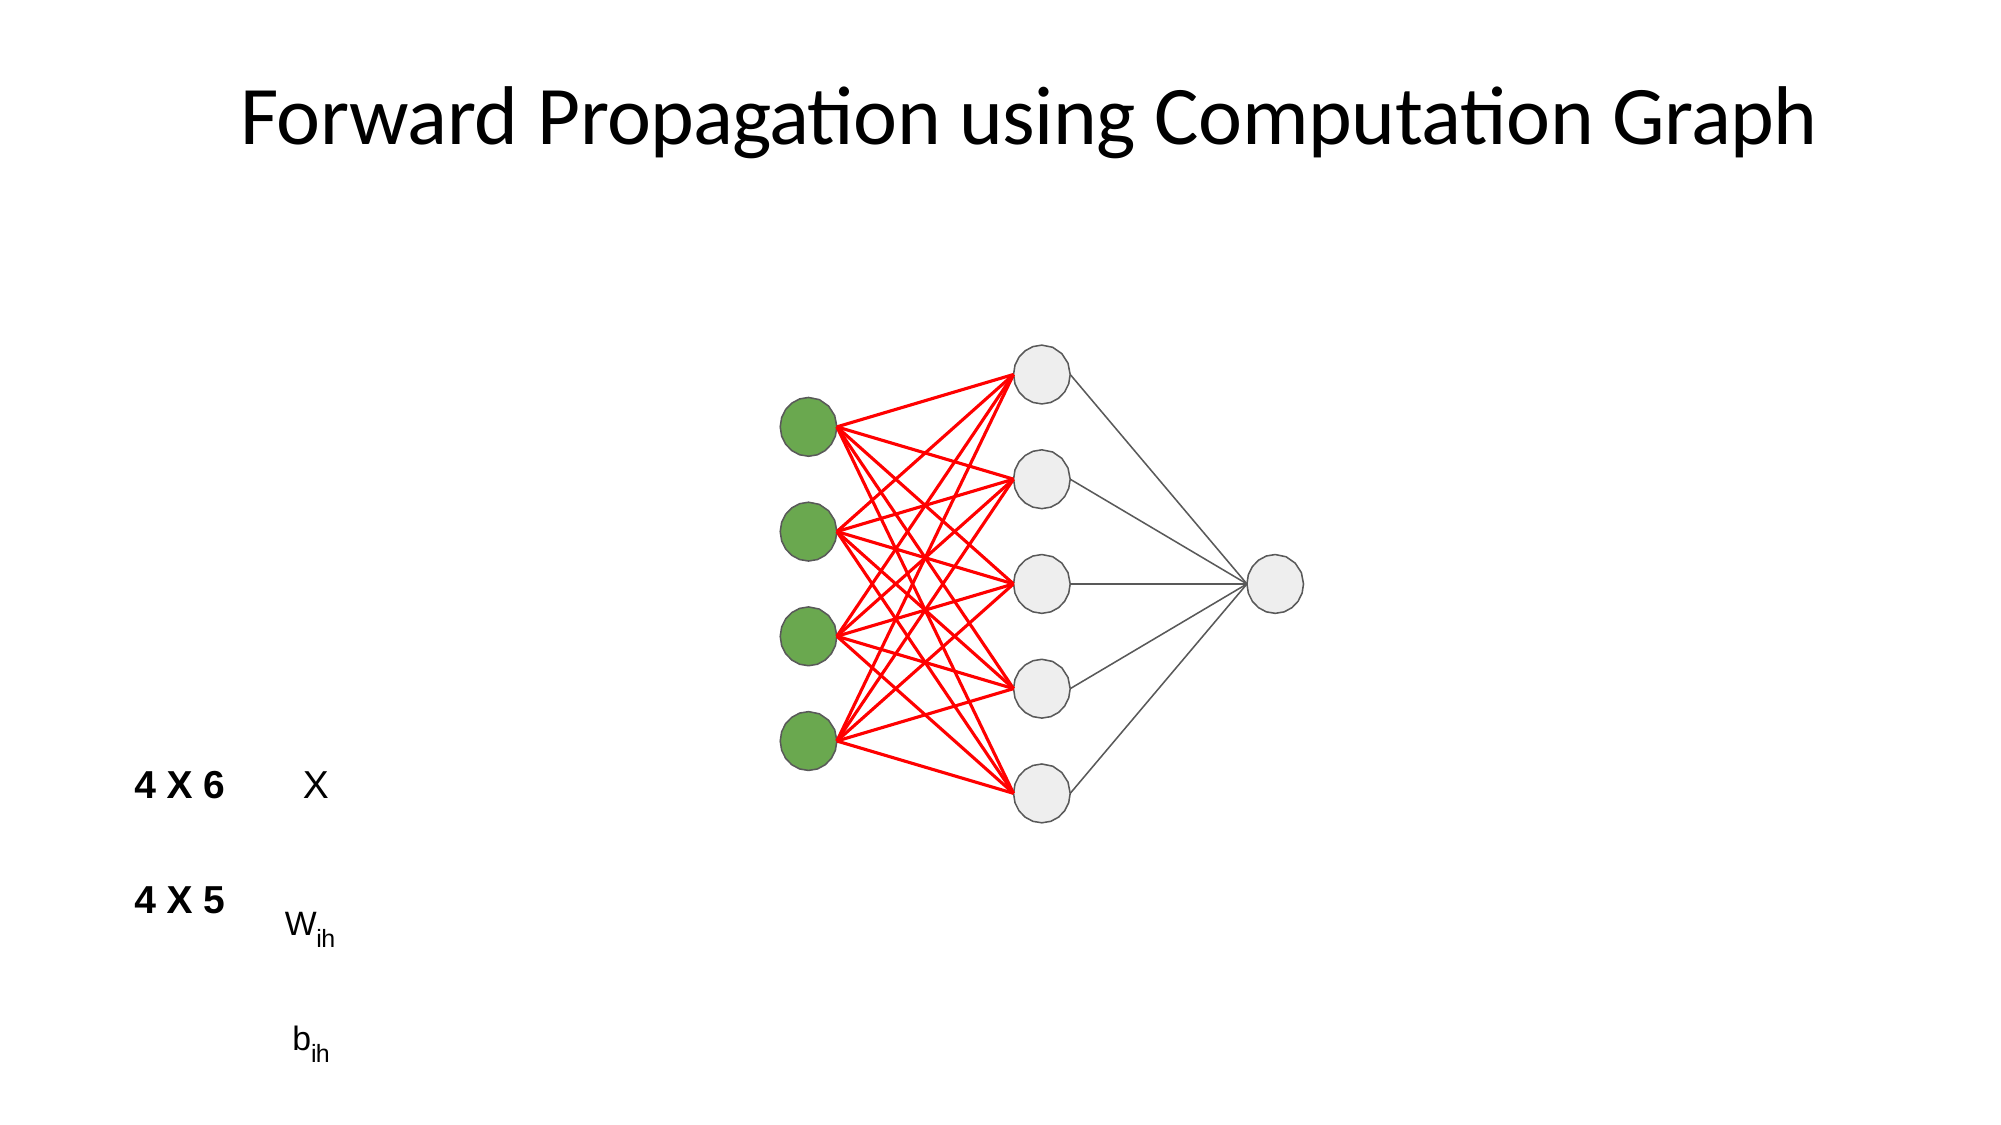

# Forward Propagation using Computation Graph

4 X 6	X
4 X 5
Wih
bih